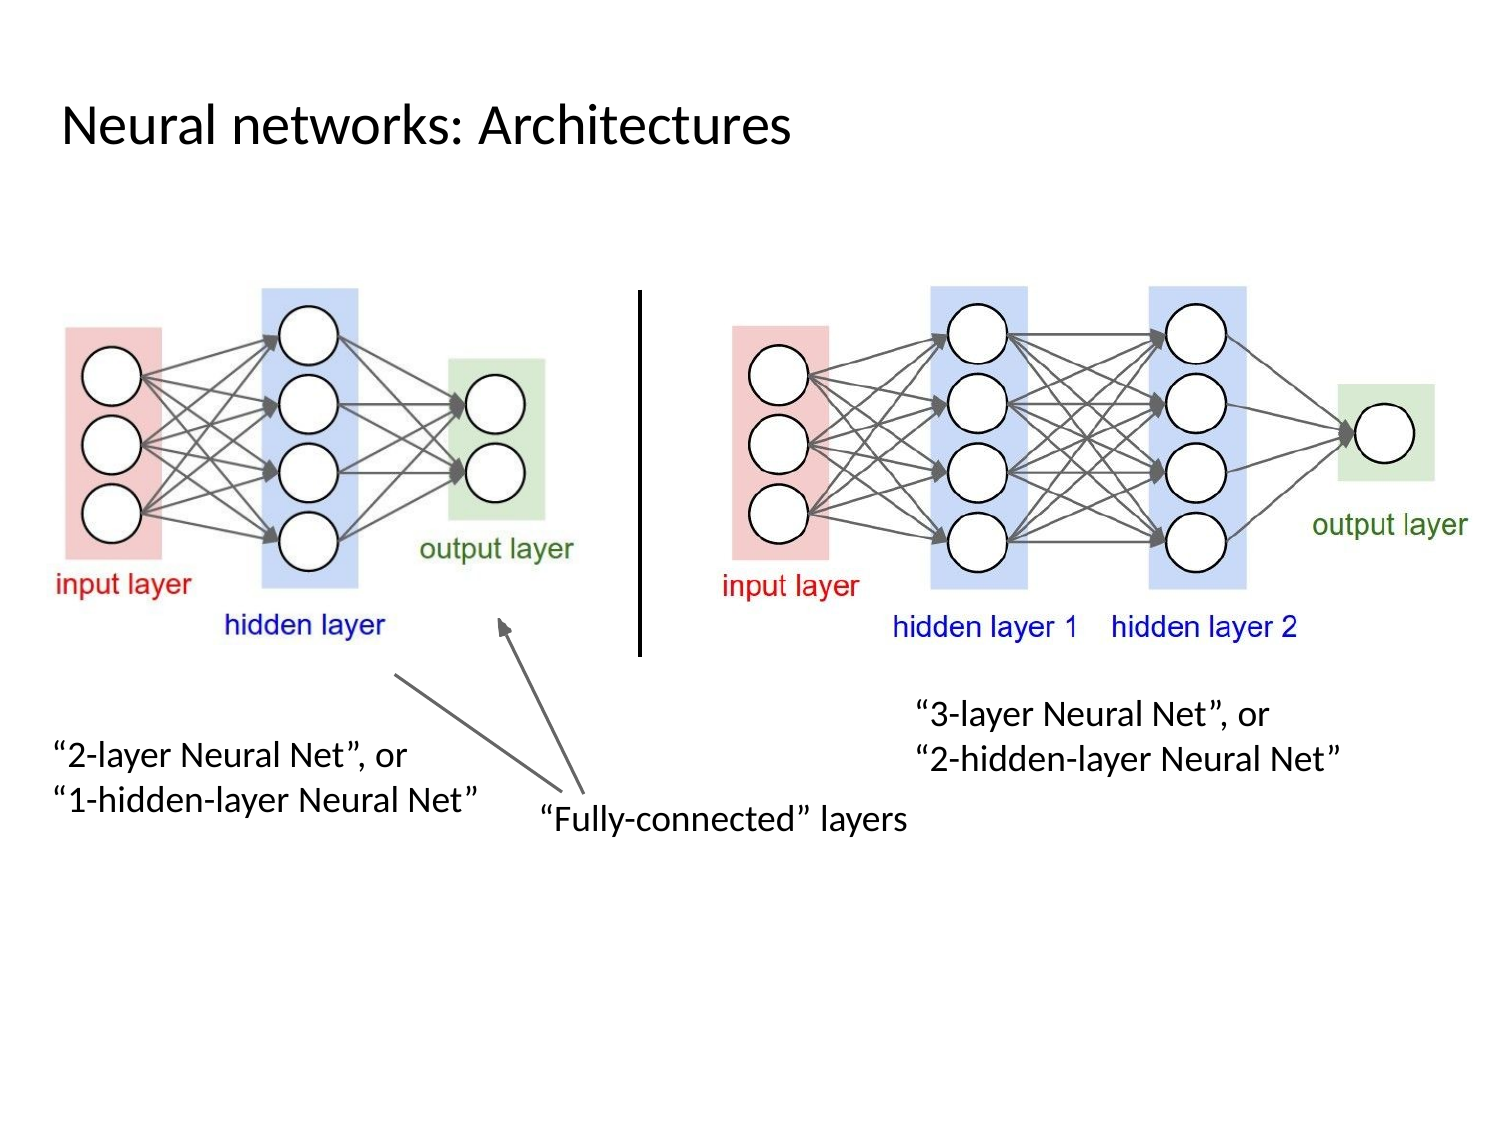

# Neural networks: Architectures

“3-layer Neural Net”, or
“2-hidden-layer Neural Net”
“Fully-connected” layers
“2-layer Neural Net”, or
“1-hidden-layer Neural Net”